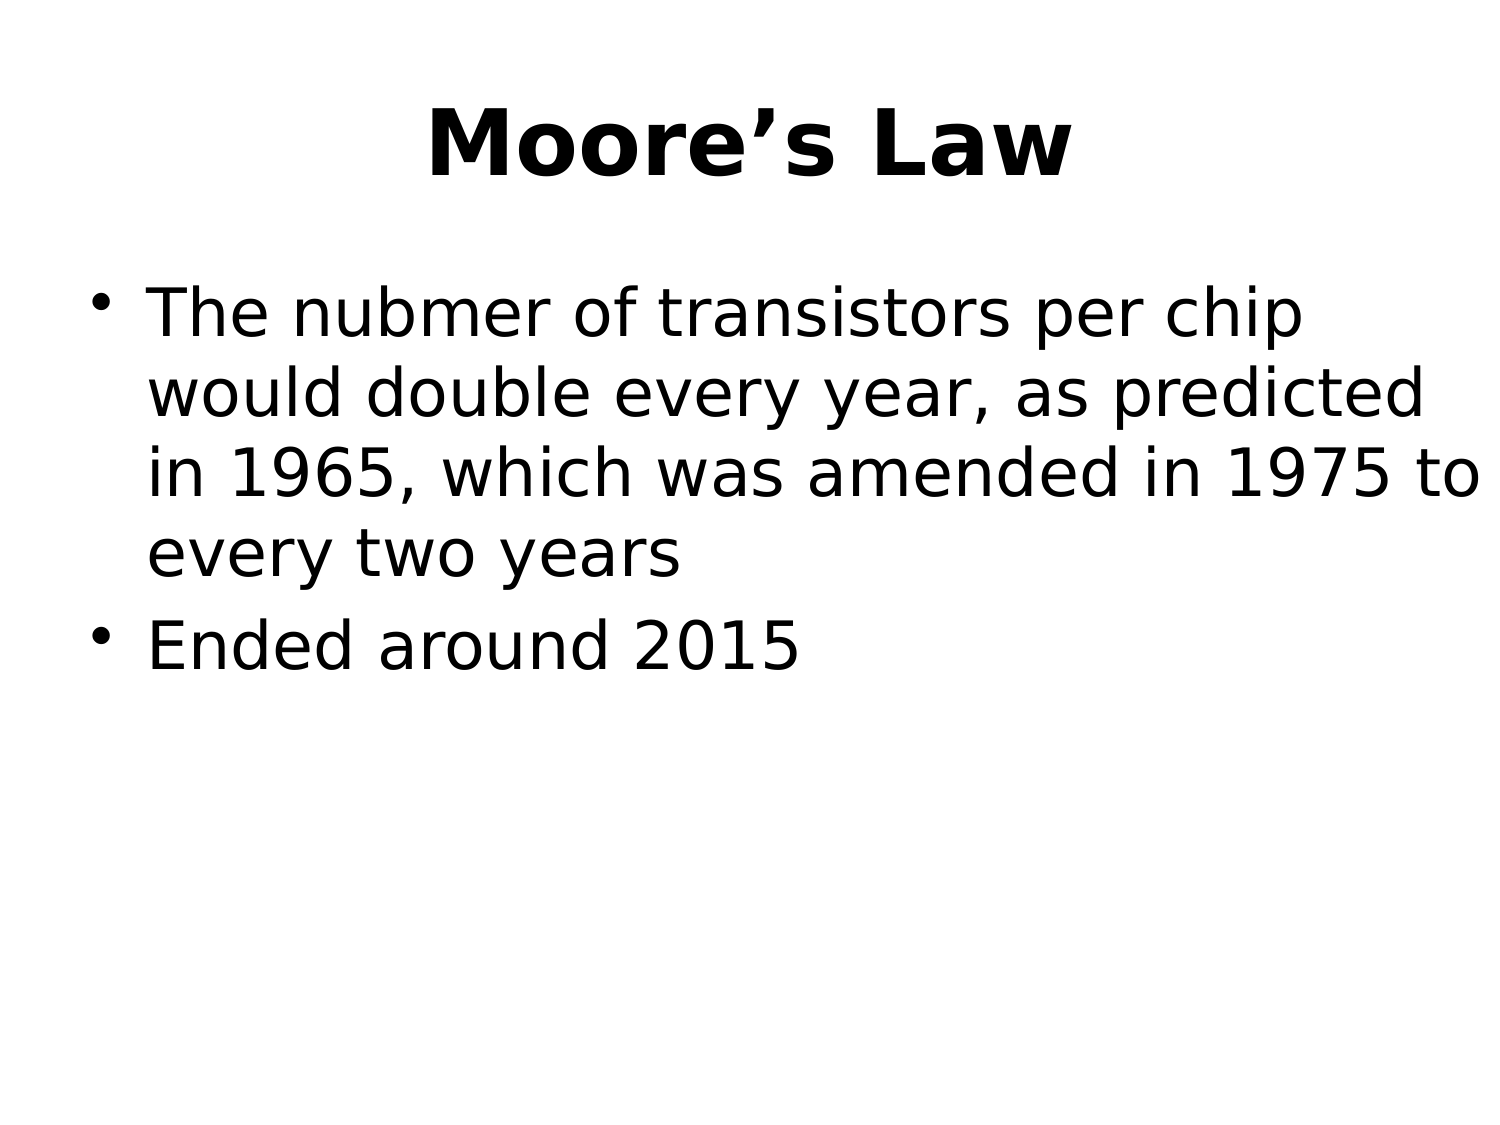

# Moore’s Law
The nubmer of transistors per chip would double every year, as predicted in 1965, which was amended in 1975 to every two years
Ended around 2015